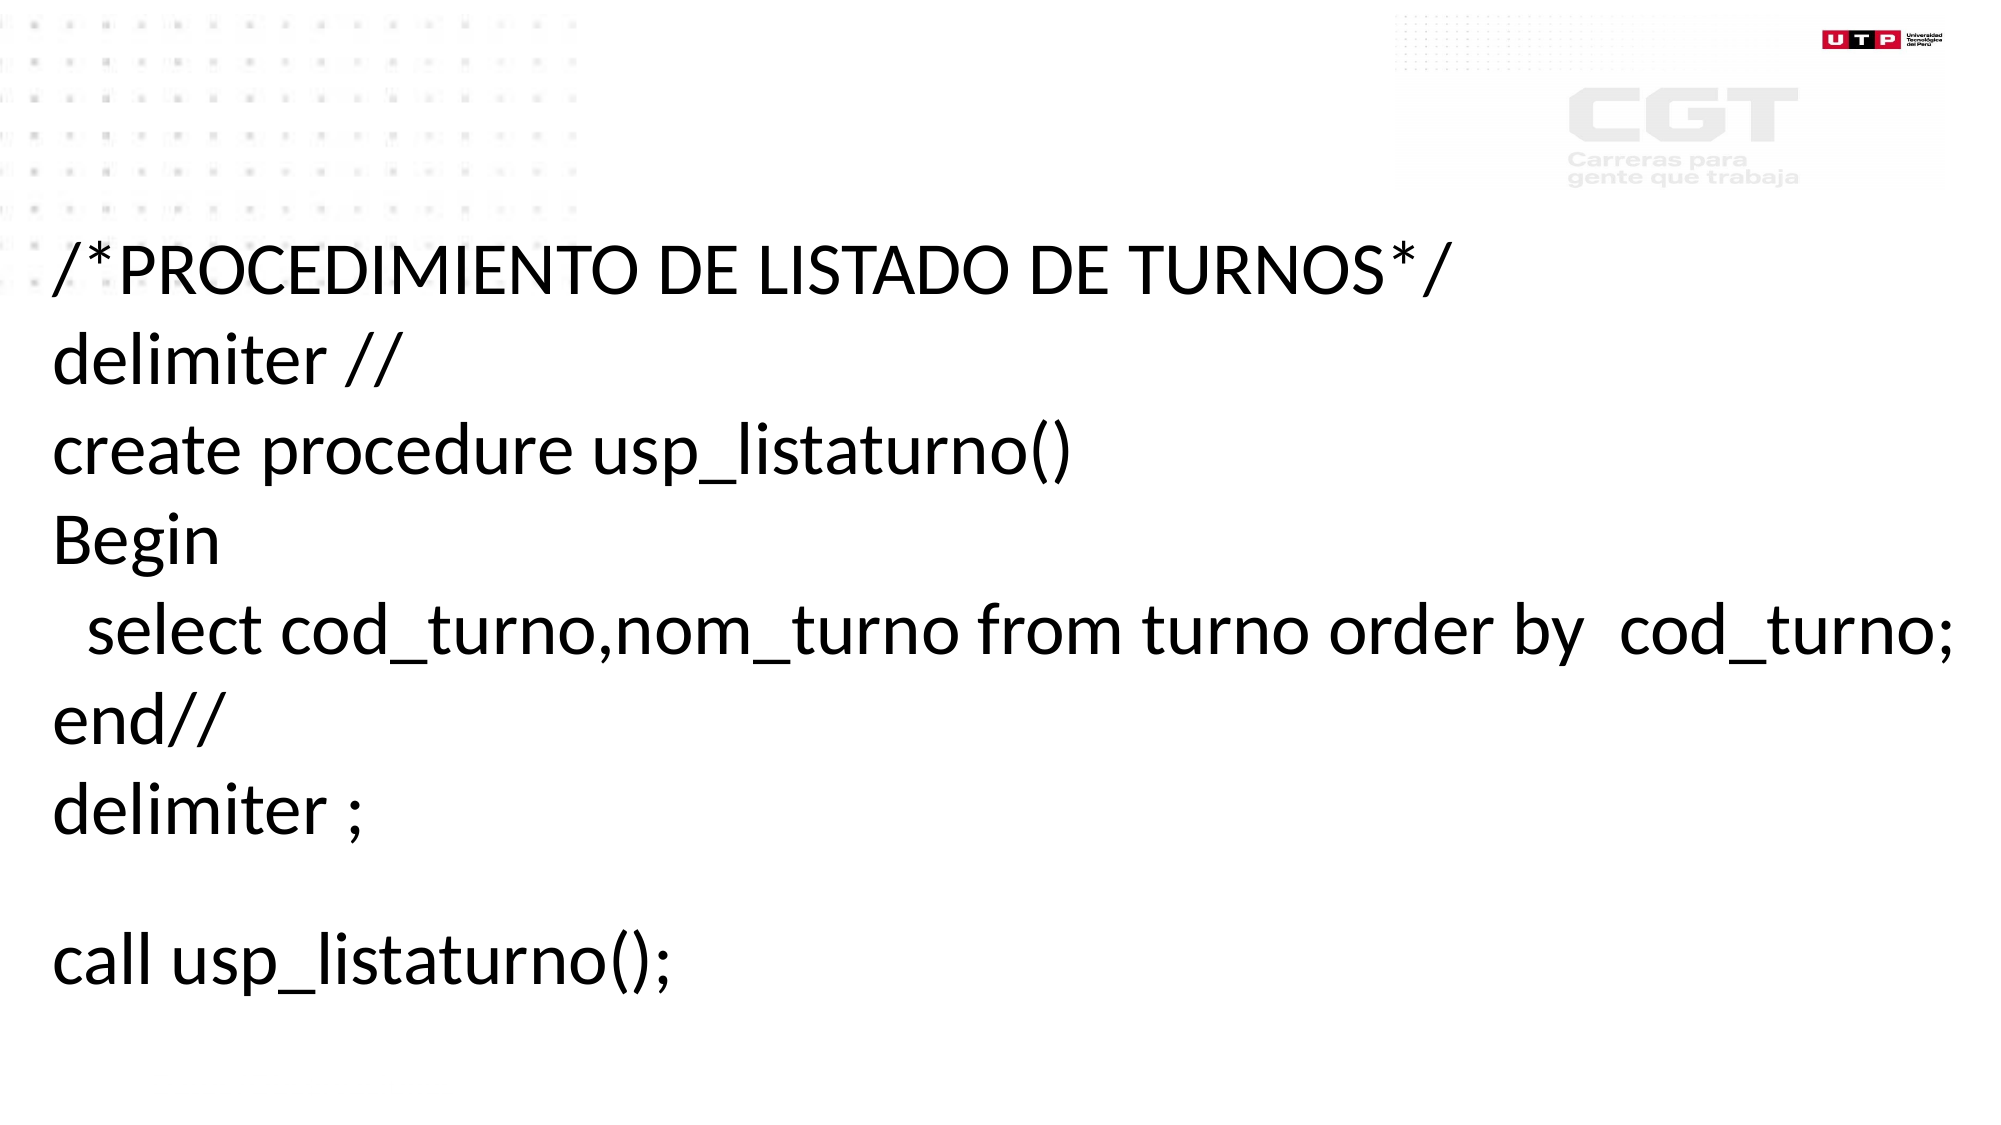

/*PROCEDIMIENTO DE LISTADO DE TURNOS*/
delimiter //
create procedure usp_listaturno()
Begin
  select cod_turno,nom_turno from turno order by  cod_turno;
end//
delimiter ;

call usp_listaturno();